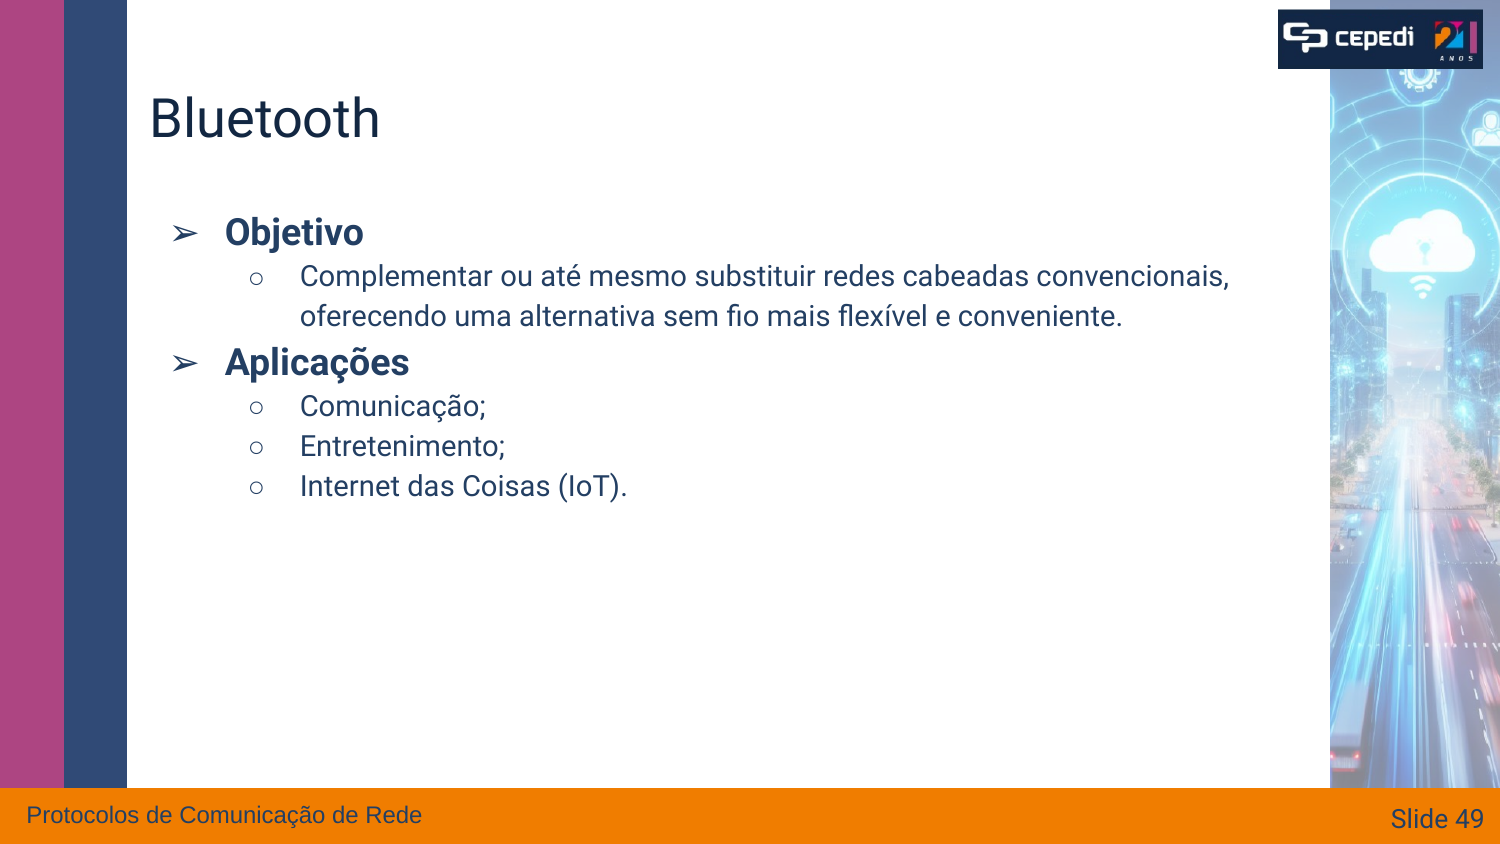

# Bluetooth
Objetivo
Complementar ou até mesmo substituir redes cabeadas convencionais, oferecendo uma alternativa sem fio mais flexível e conveniente.
Aplicações
Comunicação;
Entretenimento;
Internet das Coisas (IoT).
Protocolos de Comunicação de Rede
Slide 49